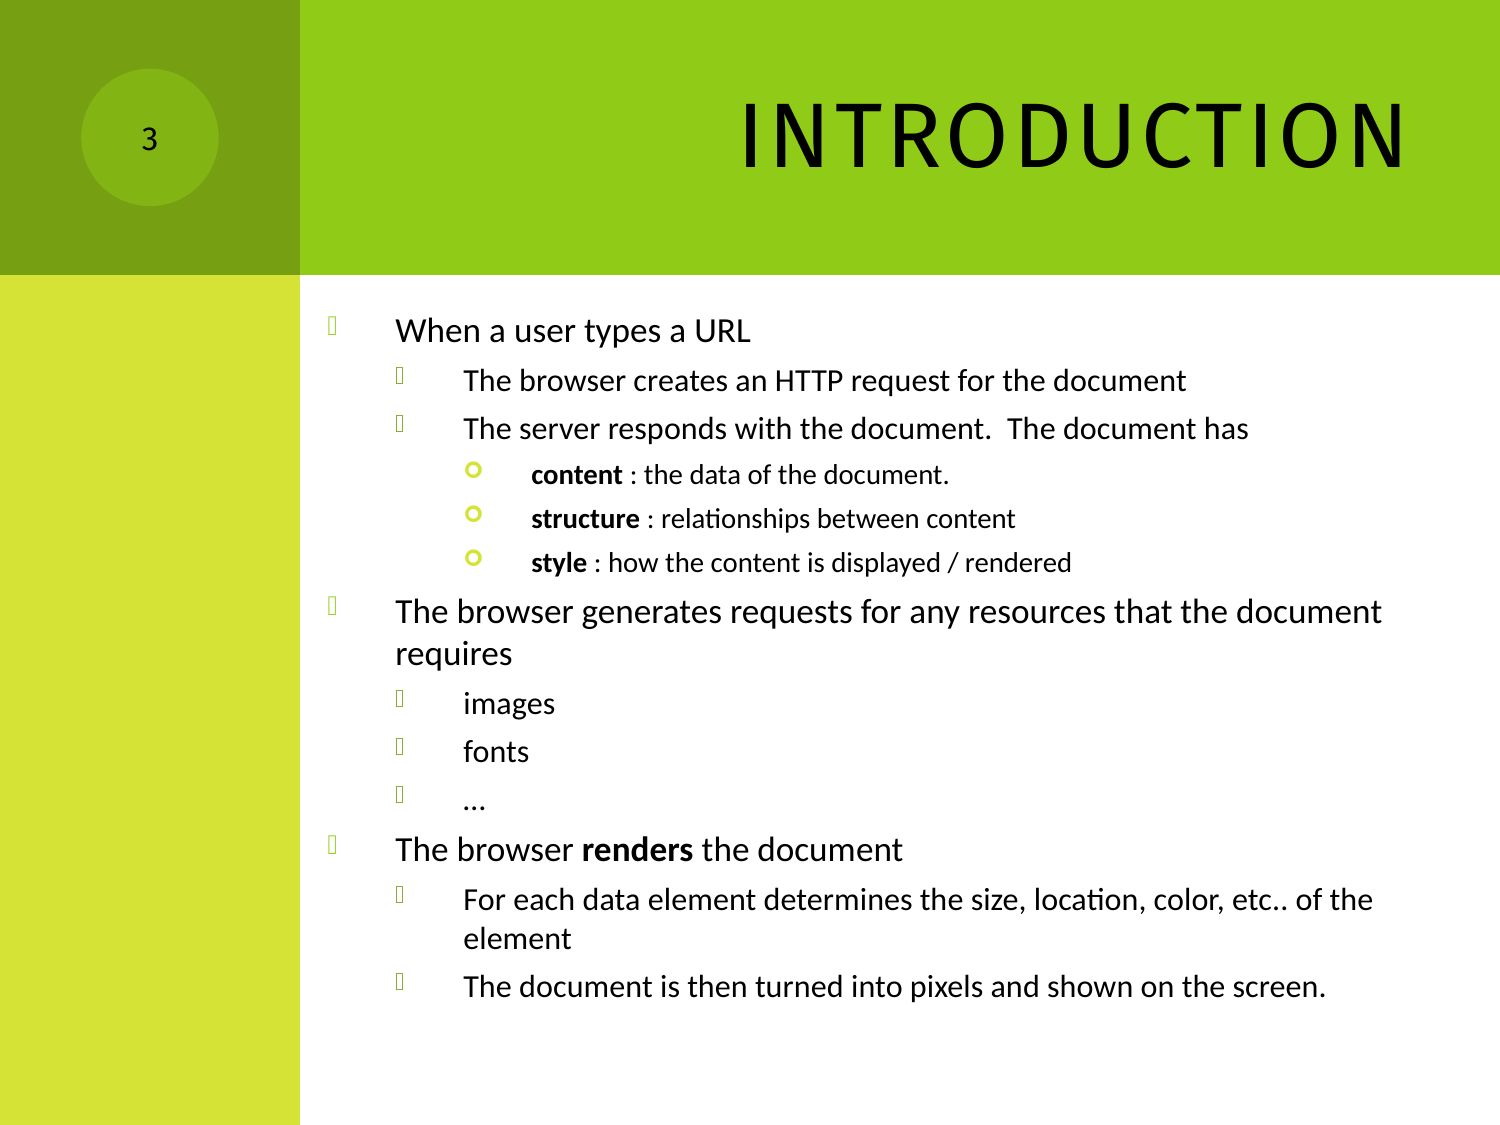

# Introduction
3
When a user types a URL
The browser creates an HTTP request for the document
The server responds with the document.  The document has
content : the data of the document.
structure : relationships between content
style : how the content is displayed / rendered
The browser generates requests for any resources that the document requires
images
fonts
…
The browser renders the document
For each data element determines the size, location, color, etc.. of the element
The document is then turned into pixels and shown on the screen.